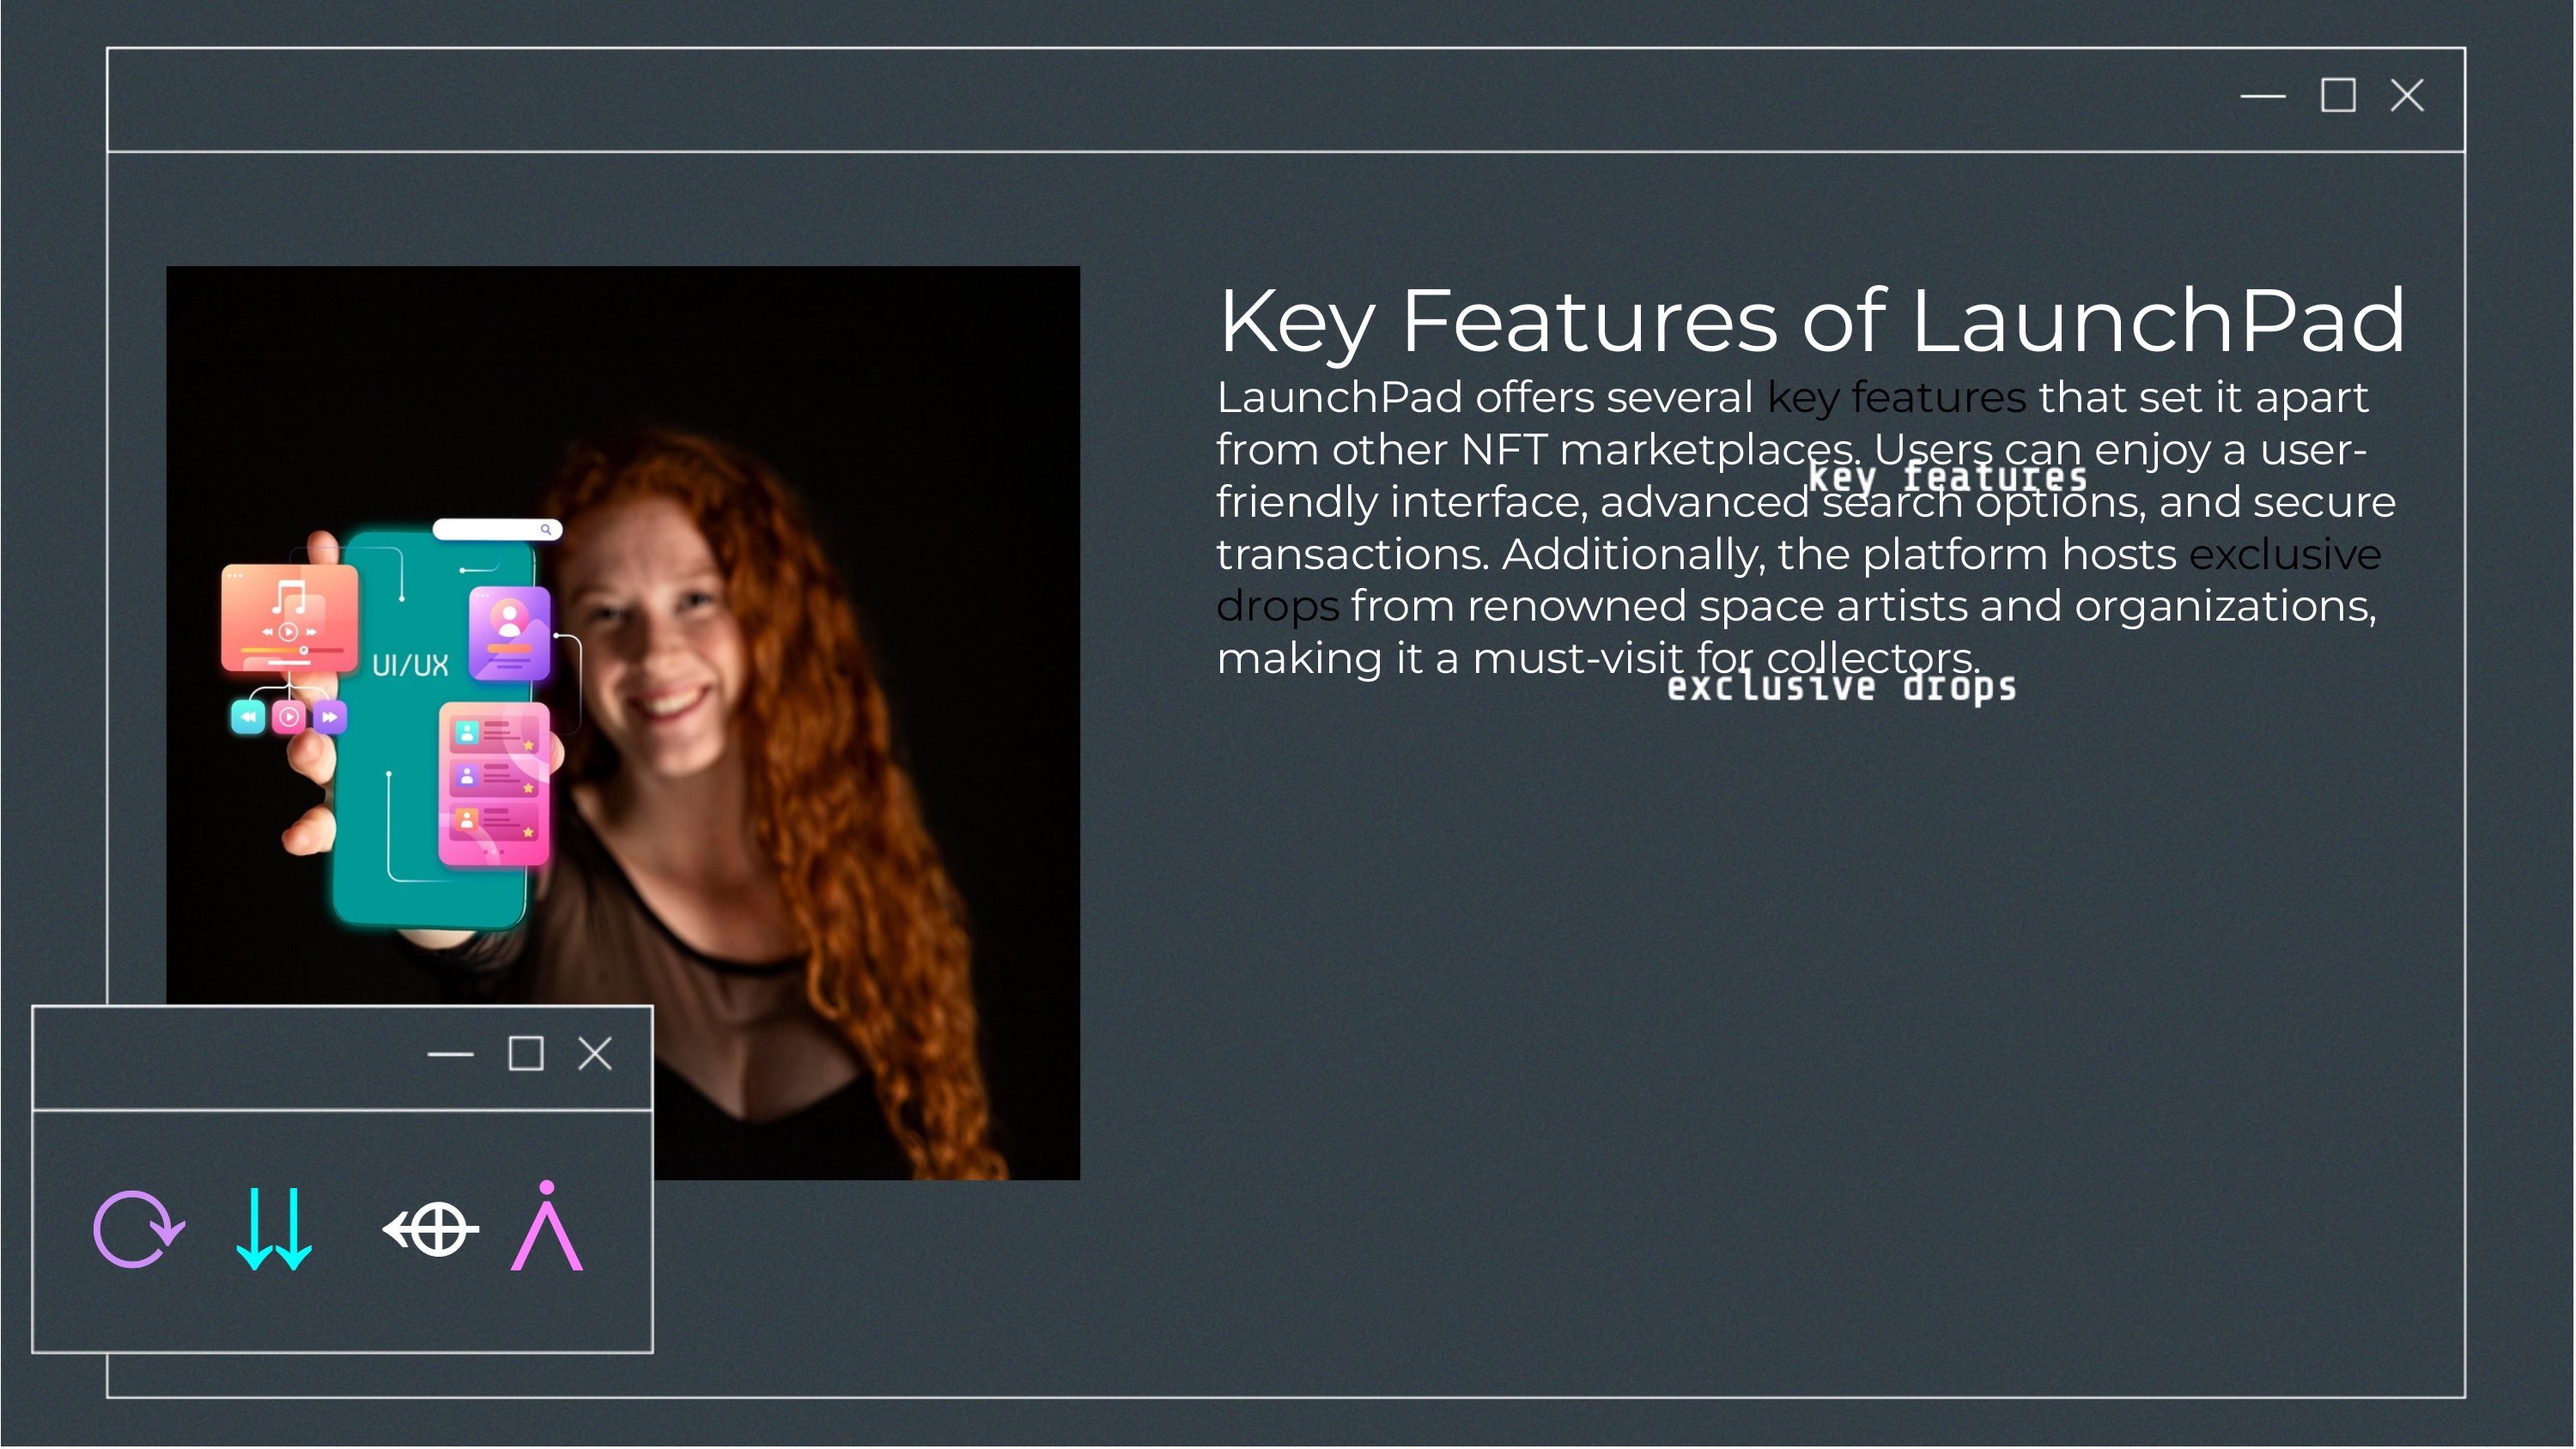

Key Features of LaunchPad
LaunchPad offers several key features that set it apart from other NFT marketplaces. Users can enjoy a user-friendly interface, advanced search options, and secure transactions. Additionally, the platform hosts exclusive drops from renowned space artists and organizations, making it a must-visit for collectors.